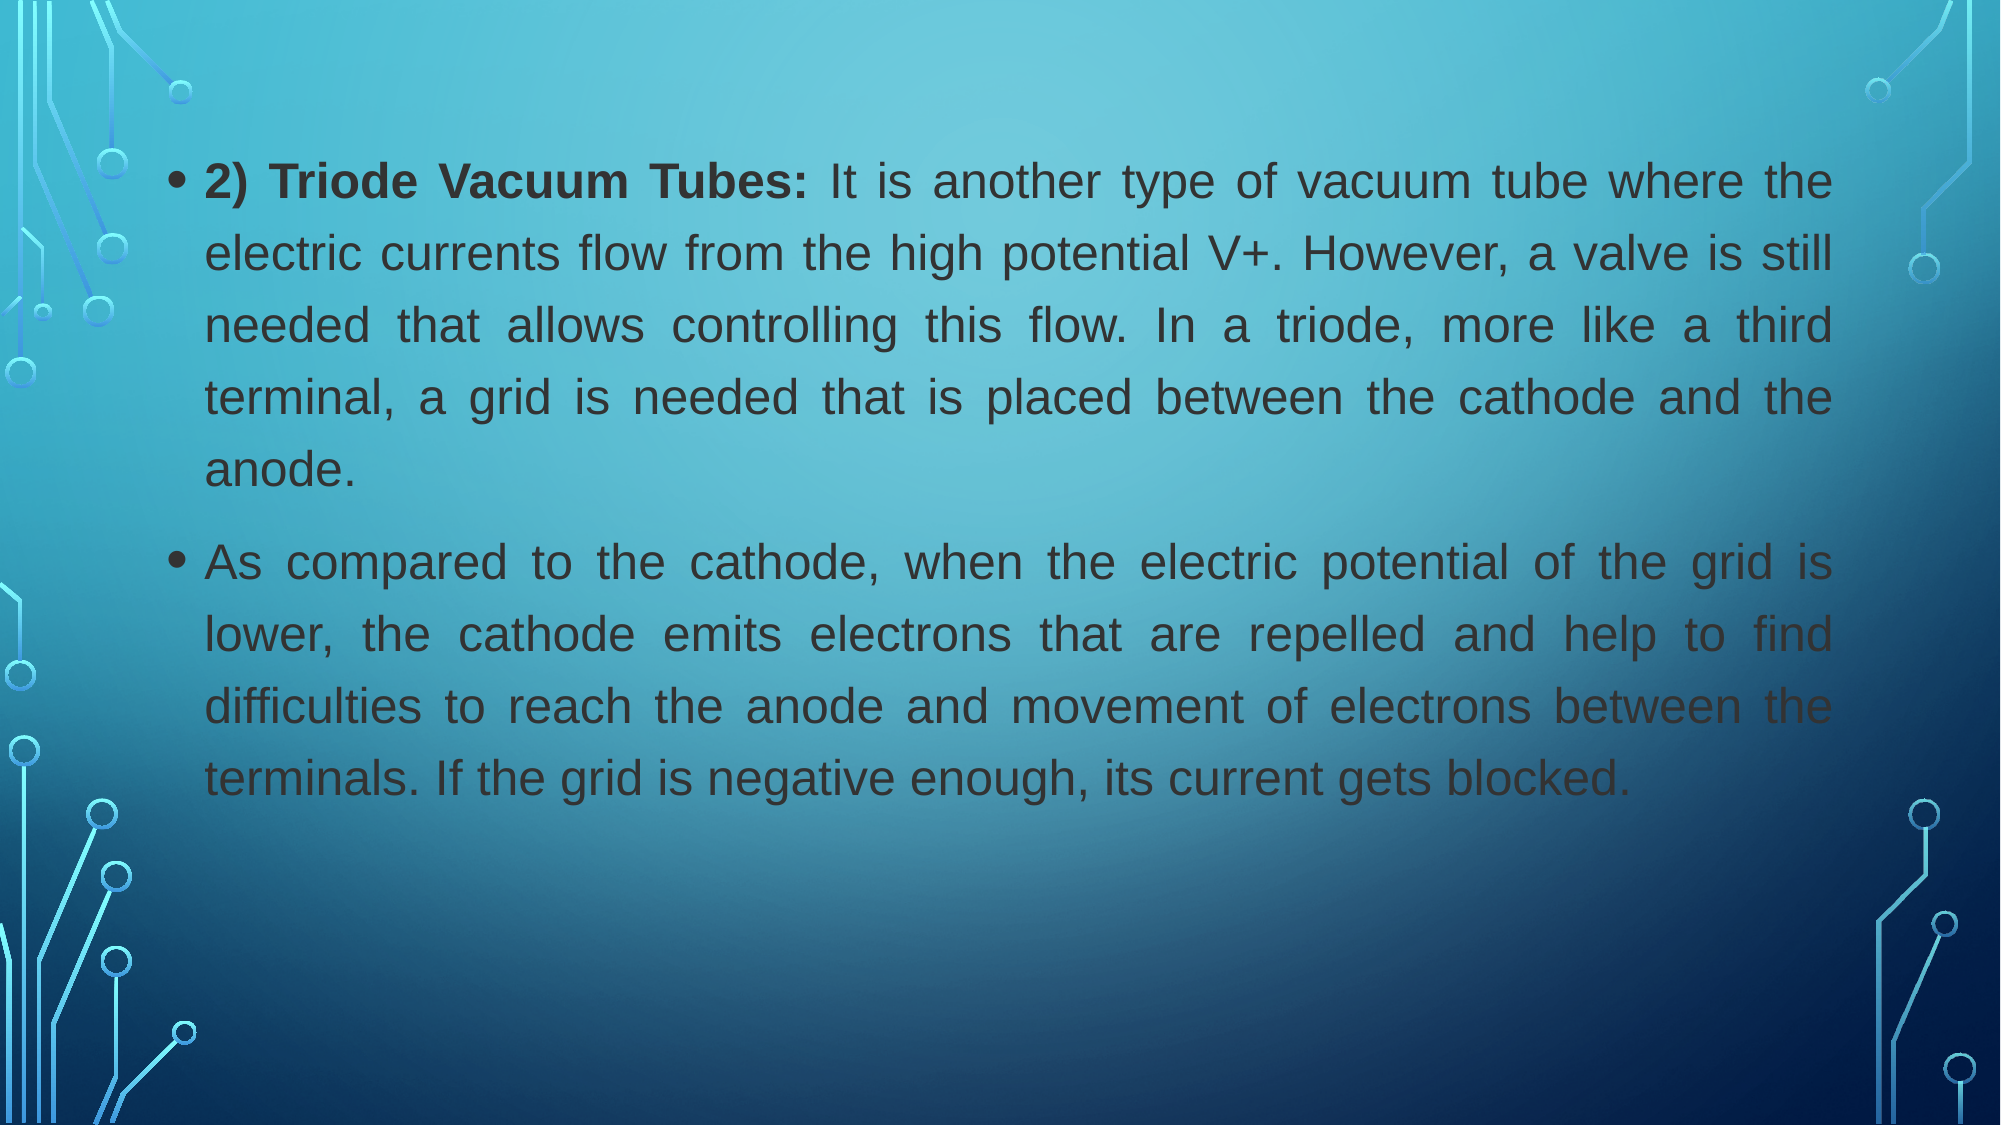

2) Triode Vacuum Tubes: It is another type of vacuum tube where the electric currents flow from the high potential V+. However, a valve is still needed that allows controlling this flow. In a triode, more like a third terminal, a grid is needed that is placed between the cathode and the anode.
As compared to the cathode, when the electric potential of the grid is lower, the cathode emits electrons that are repelled and help to find difficulties to reach the anode and movement of electrons between the terminals. If the grid is negative enough, its current gets blocked.